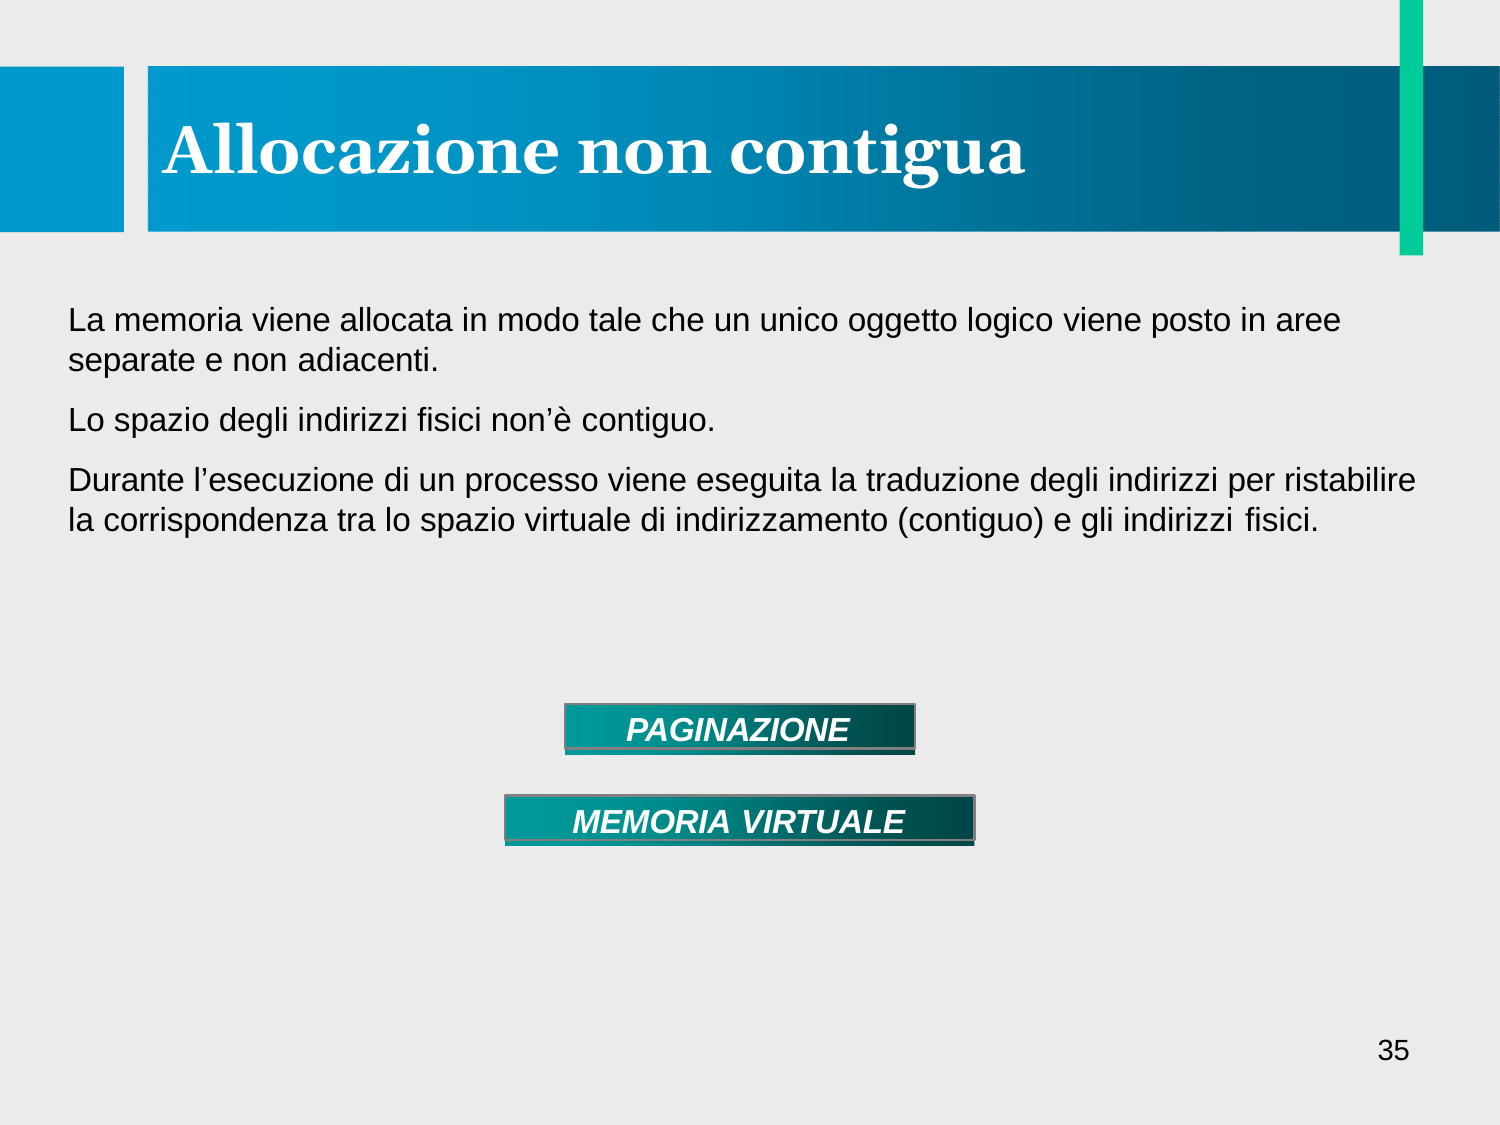

# Allocazione non contigua

La memoria viene allocata in modo tale che un unico oggetto logico viene posto in aree  separate e non adiacenti.
Lo spazio degli indirizzi fisici non’è contiguo.
Durante l’esecuzione di un processo viene eseguita la traduzione degli indirizzi per ristabilire  la corrispondenza tra lo spazio virtuale di indirizzamento (contiguo) e gli indirizzi fisici.

PAGINAZIONE

MEMORIA VIRTUALE
35